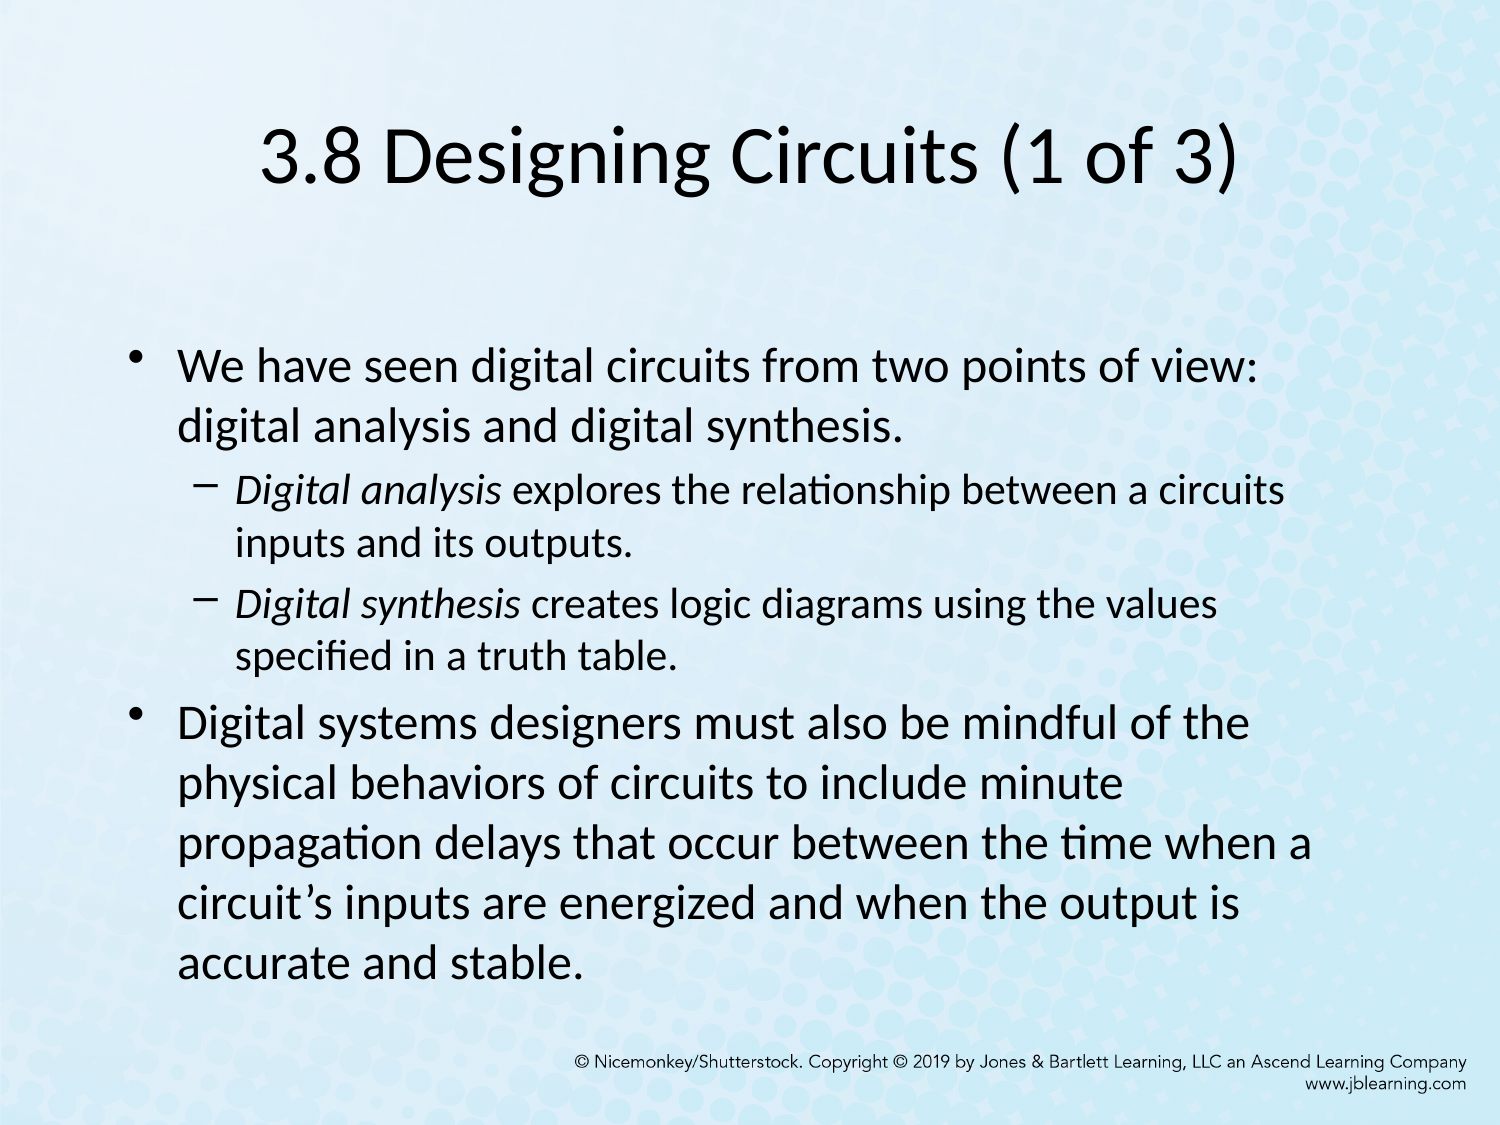

# 3.8 Designing Circuits (1 of 3)
We have seen digital circuits from two points of view: digital analysis and digital synthesis.
Digital analysis explores the relationship between a circuits inputs and its outputs.
Digital synthesis creates logic diagrams using the values specified in a truth table.
Digital systems designers must also be mindful of the physical behaviors of circuits to include minute propagation delays that occur between the time when a circuit’s inputs are energized and when the output is accurate and stable.